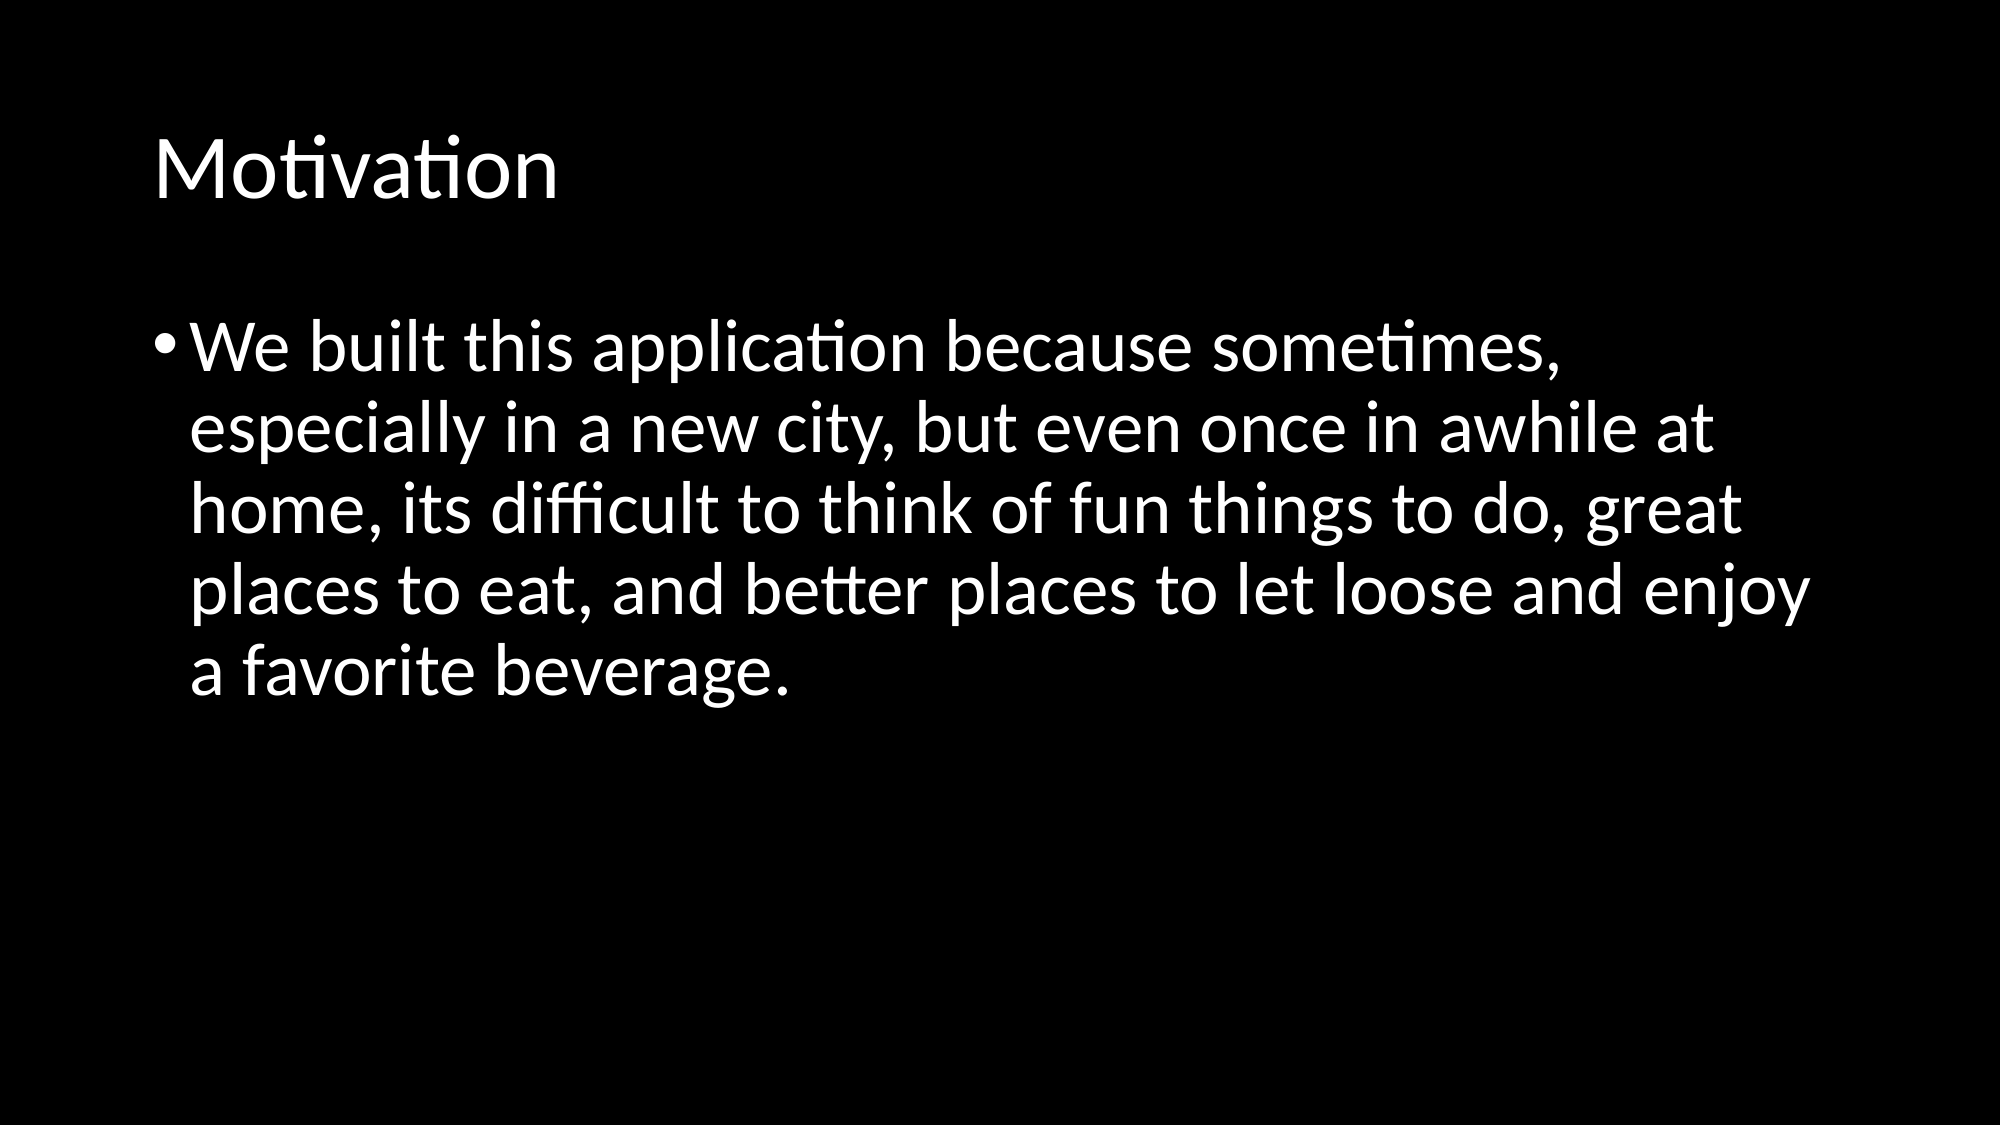

# Motivation
We built this application because sometimes, especially in a new city, but even once in awhile at home, its difficult to think of fun things to do, great places to eat, and better places to let loose and enjoy a favorite beverage.